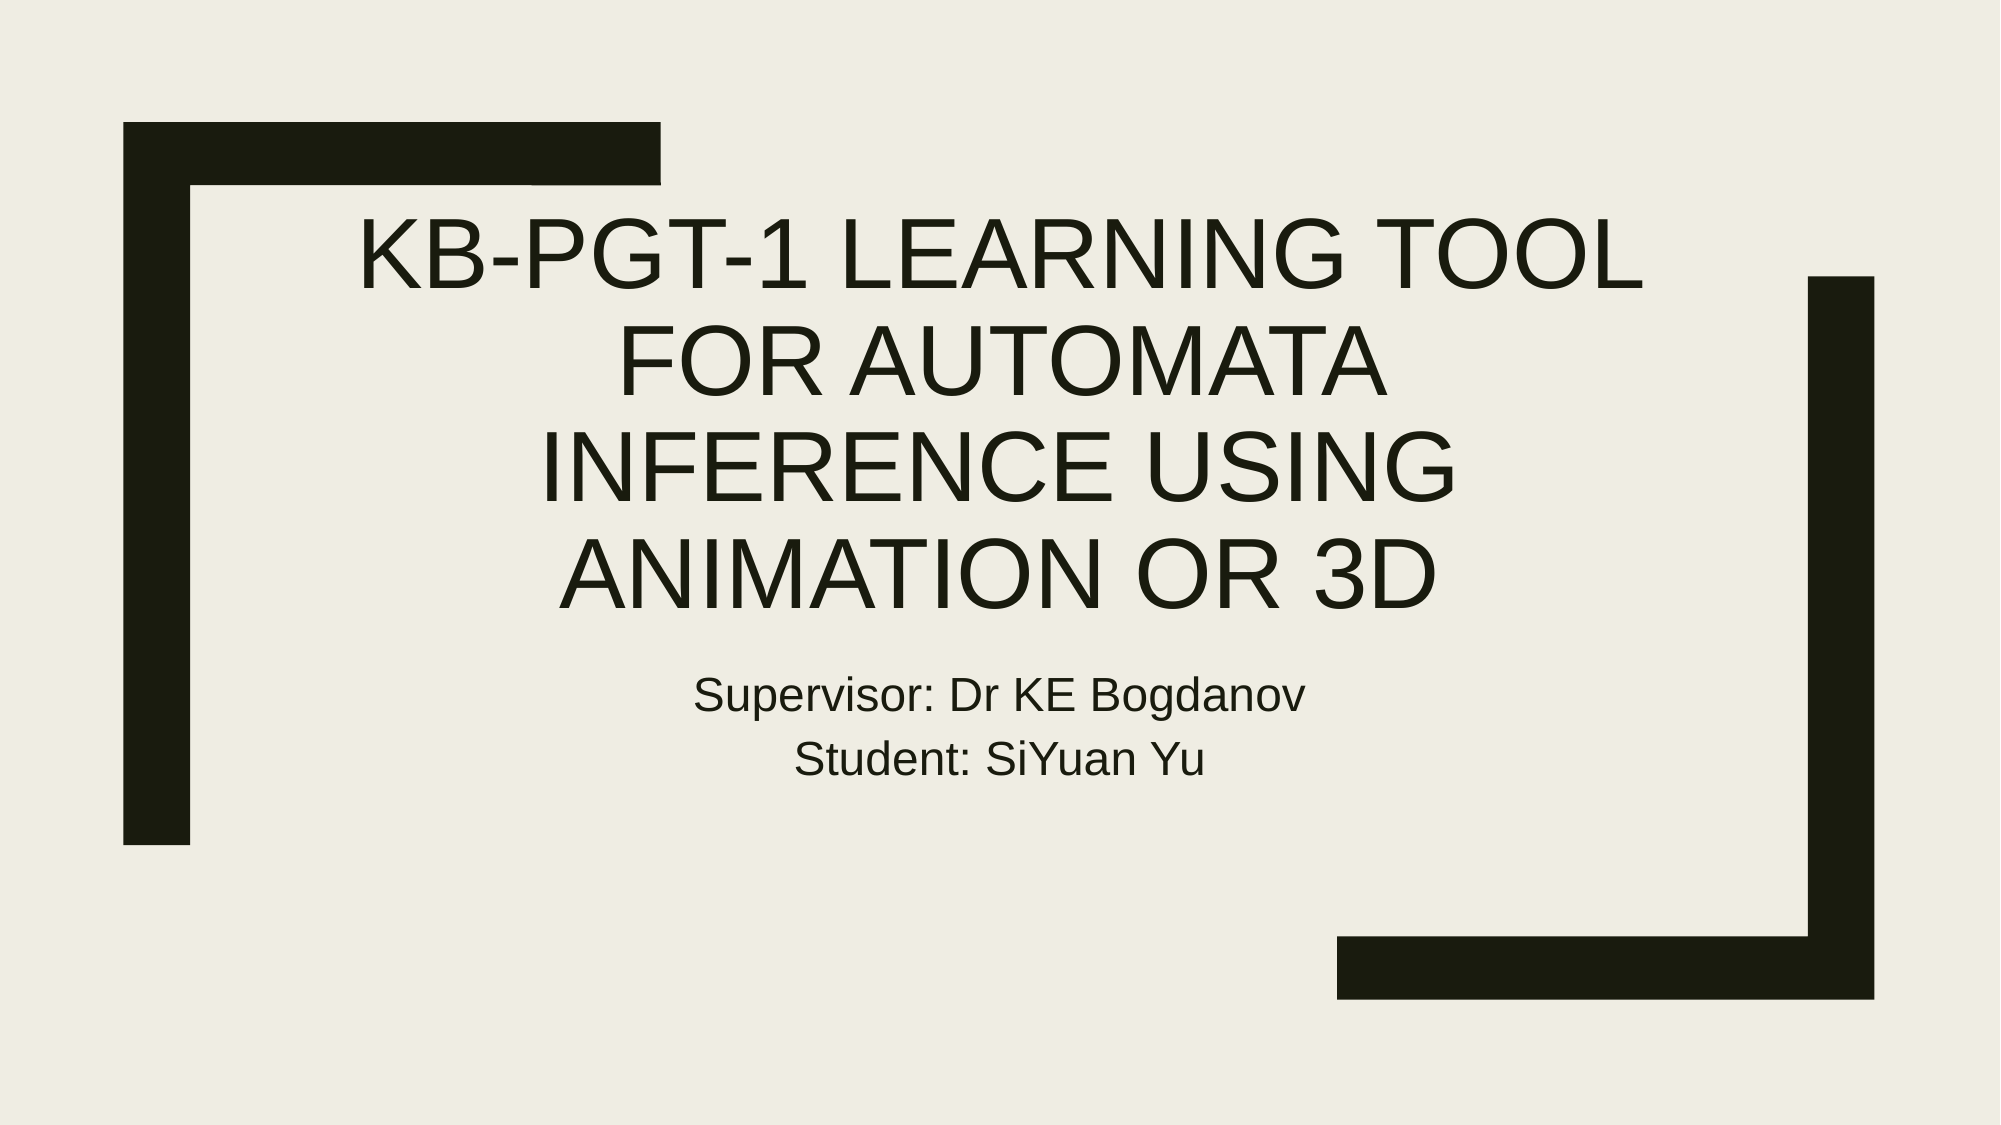

# Kb-pgt-1 learning tool for automata inference using animation or 3D
Supervisor: Dr KE Bogdanov
Student: SiYuan Yu